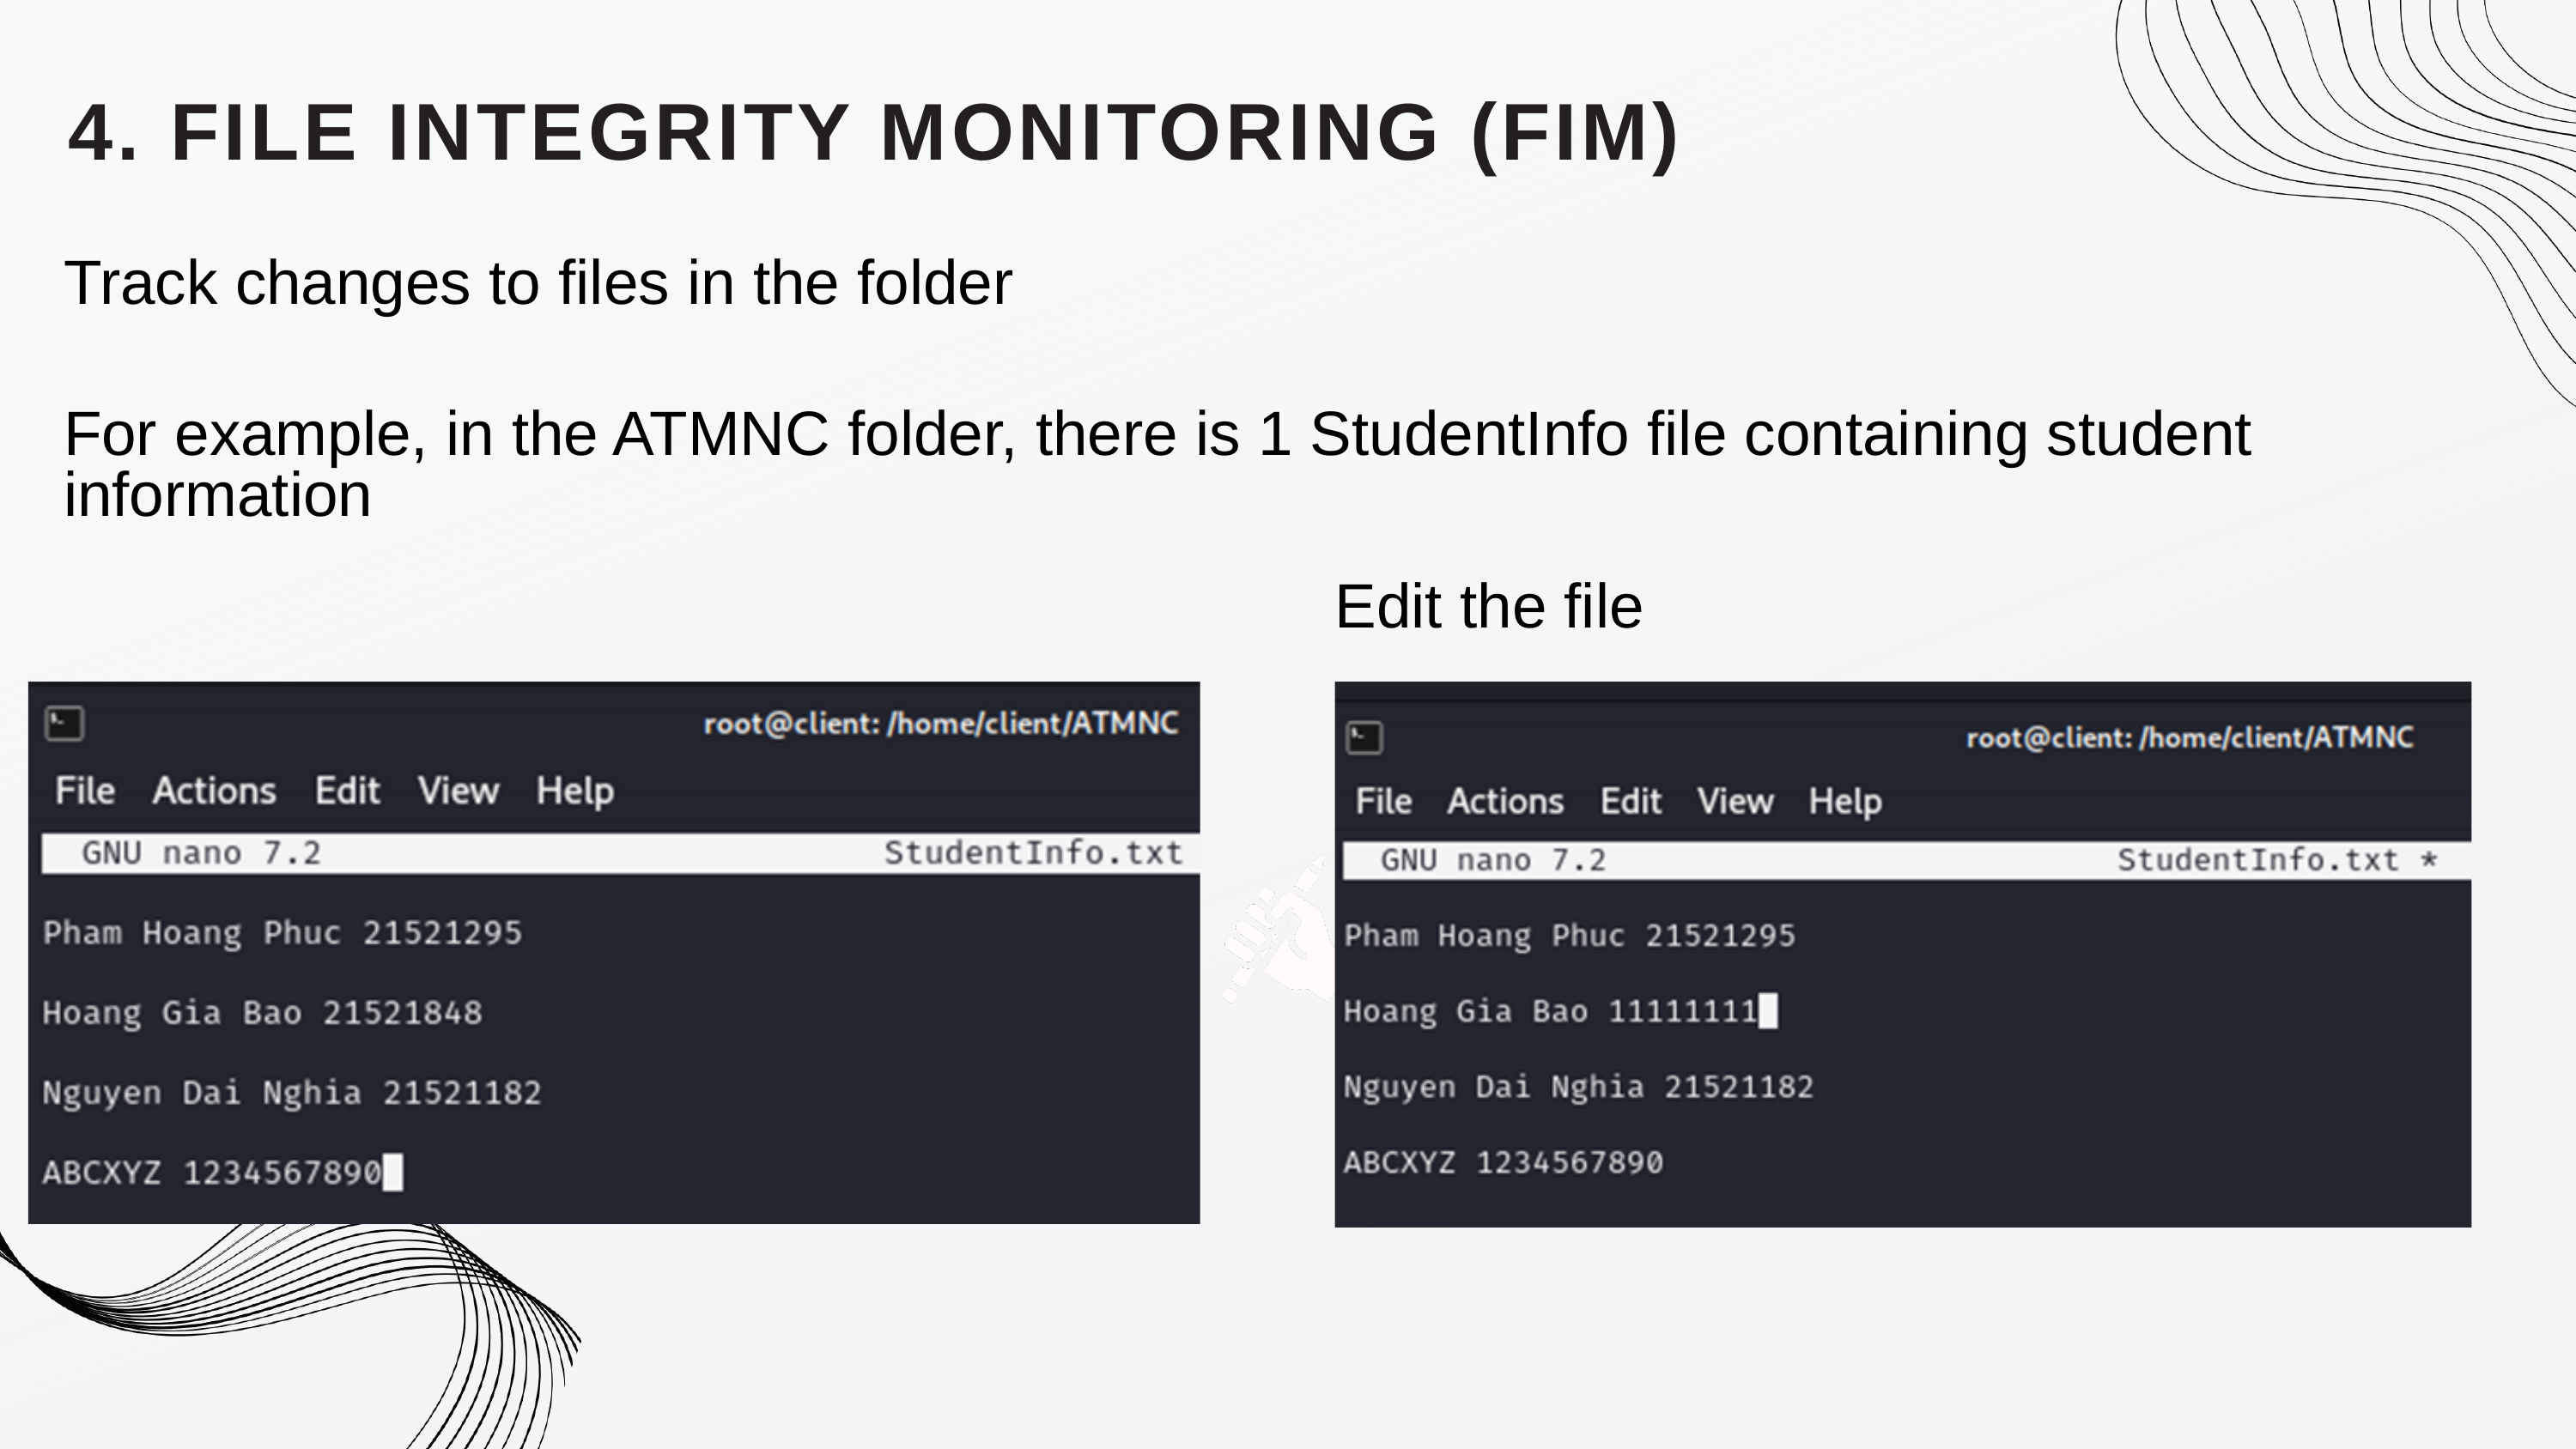

4. FILE INTEGRITY MONITORING (FIM)
Track changes to files in the folder
For example, in the ATMNC folder, there is 1 StudentInfo file containing student information
Edit the file